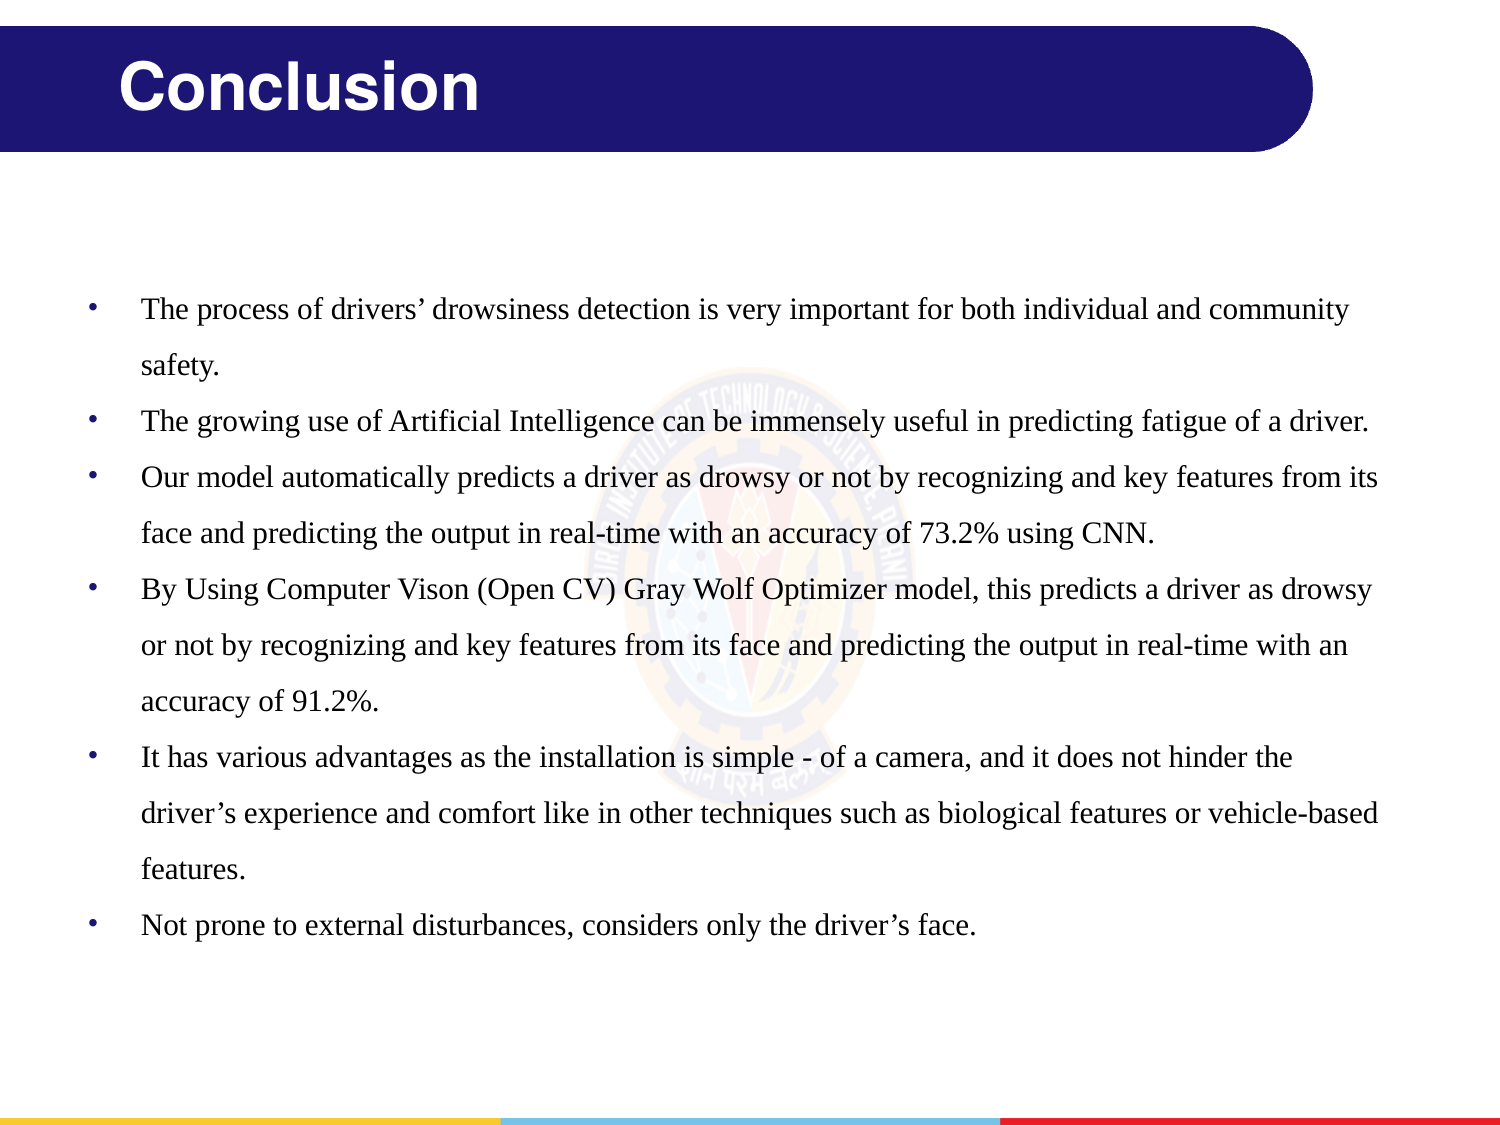

# Conclusion
The process of drivers’ drowsiness detection is very important for both individual and community safety.
The growing use of Artificial Intelligence can be immensely useful in predicting fatigue of a driver.
Our model automatically predicts a driver as drowsy or not by recognizing and key features from its face and predicting the output in real-time with an accuracy of 73.2% using CNN.
By Using Computer Vison (Open CV) Gray Wolf Optimizer model, this predicts a driver as drowsy or not by recognizing and key features from its face and predicting the output in real-time with an accuracy of 91.2%.
It has various advantages as the installation is simple - of a camera, and it does not hinder the driver’s experience and comfort like in other techniques such as biological features or vehicle-based features.
Not prone to external disturbances, considers only the driver’s face.